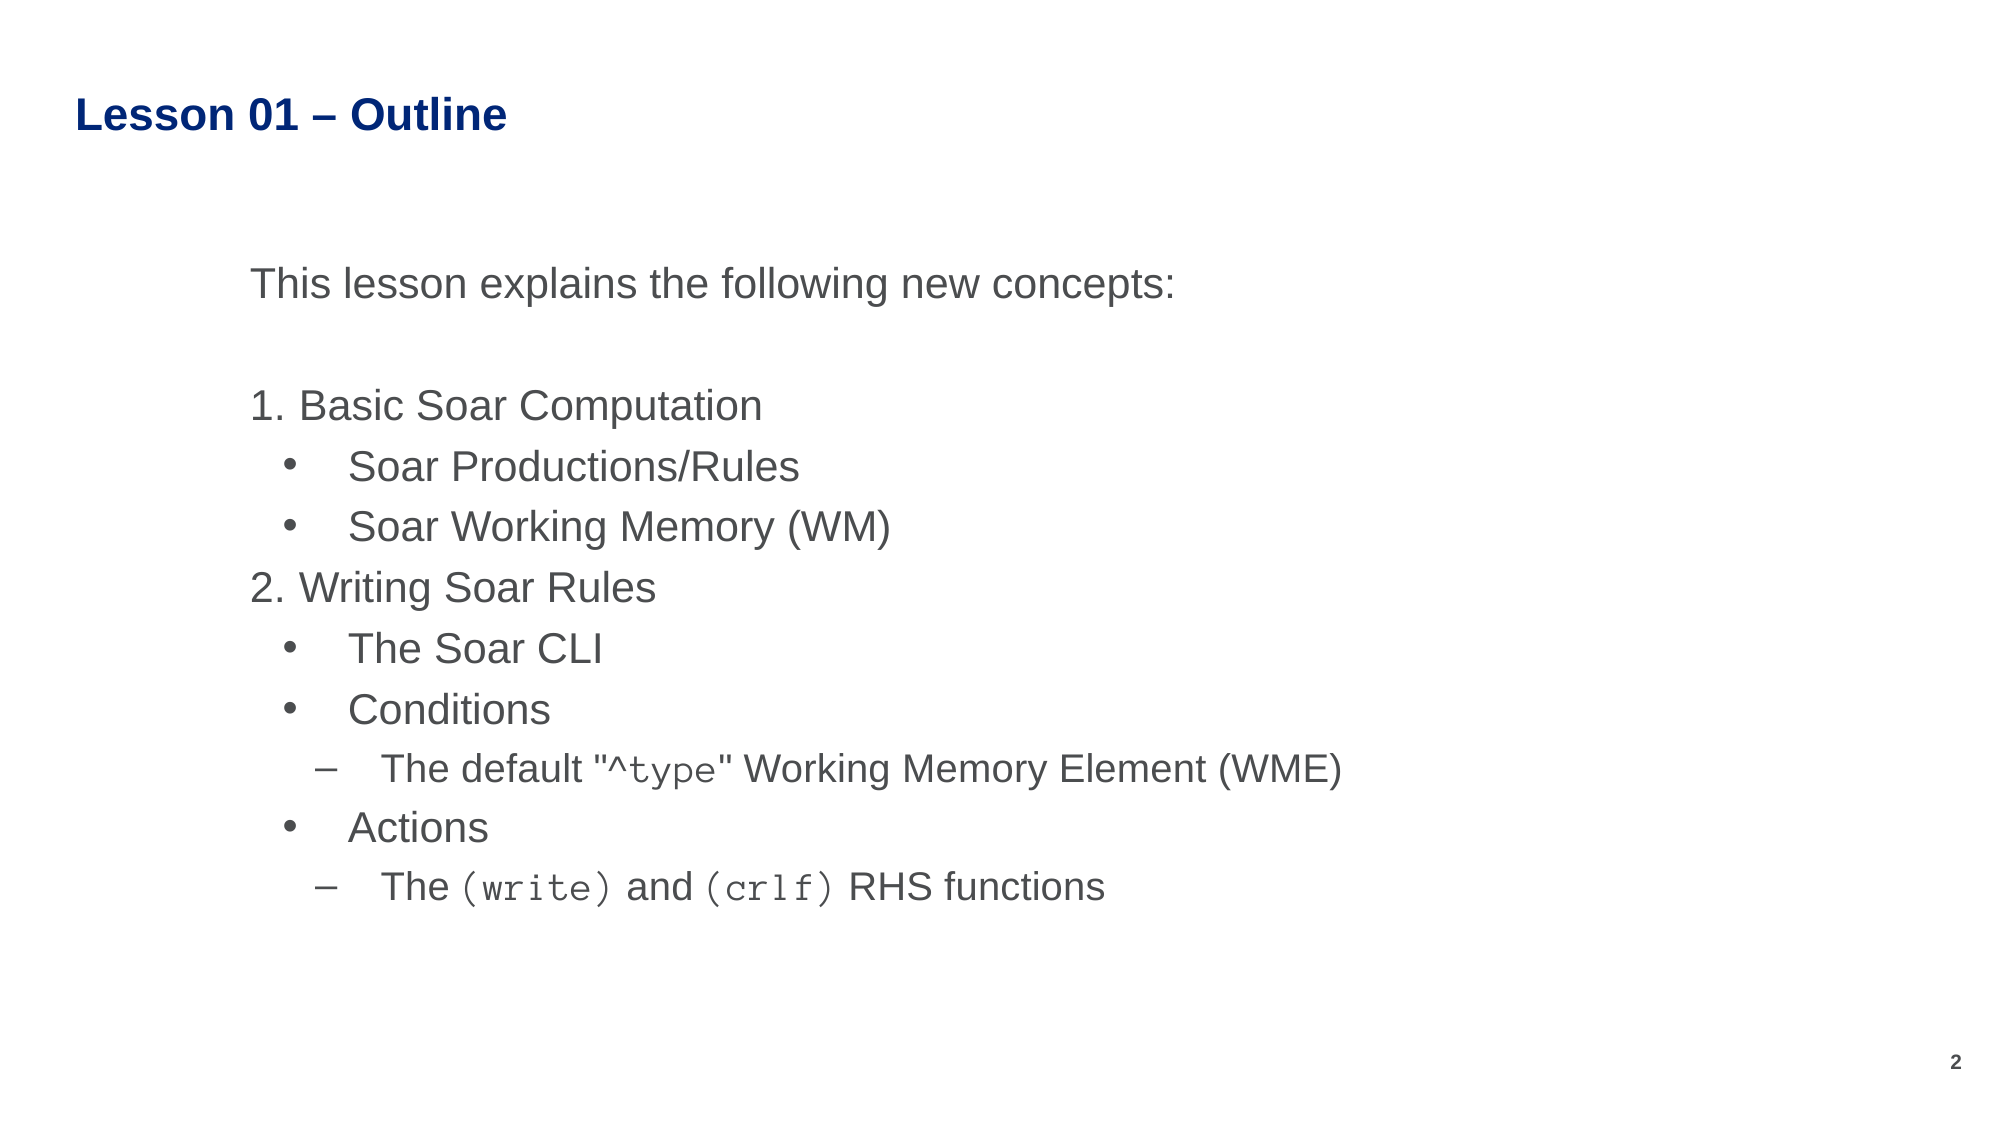

# Lesson 01 – Outline
This lesson explains the following new concepts:

Basic Soar Computation
Soar Productions/Rules
Soar Working Memory (WM)
Writing Soar Rules
The Soar CLI
Conditions
The default "^type" Working Memory Element (WME)
Actions
The (write) and (crlf) RHS functions